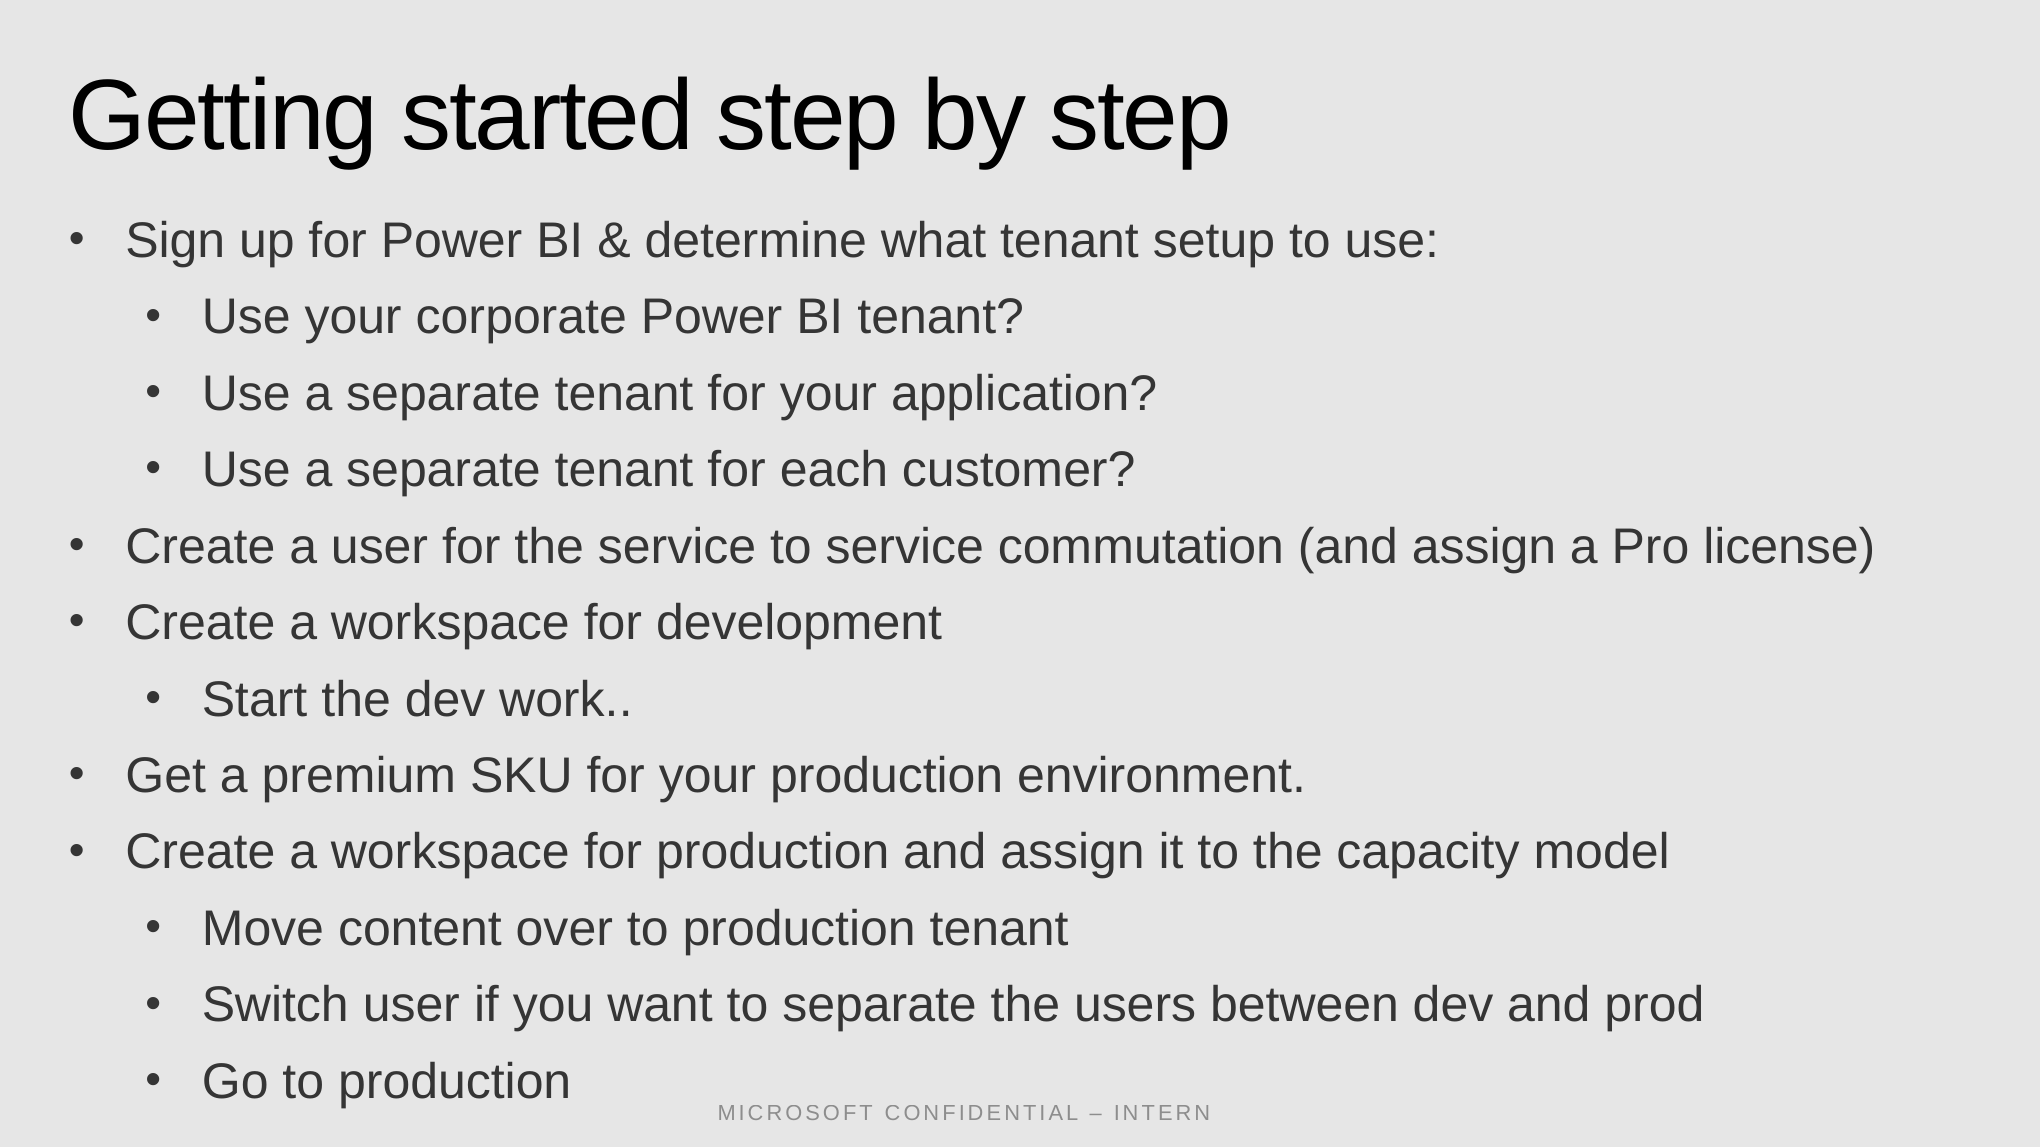

# Getting started step by step
Sign up for Power BI & determine what tenant setup to use:
Use your corporate Power BI tenant?
Use a separate tenant for your application?
Use a separate tenant for each customer?
Create a user for the service to service commutation (and assign a Pro license)
Create a workspace for development
Start the dev work..
Get a premium SKU for your production environment.
Create a workspace for production and assign it to the capacity model
Move content over to production tenant
Switch user if you want to separate the users between dev and prod
Go to production